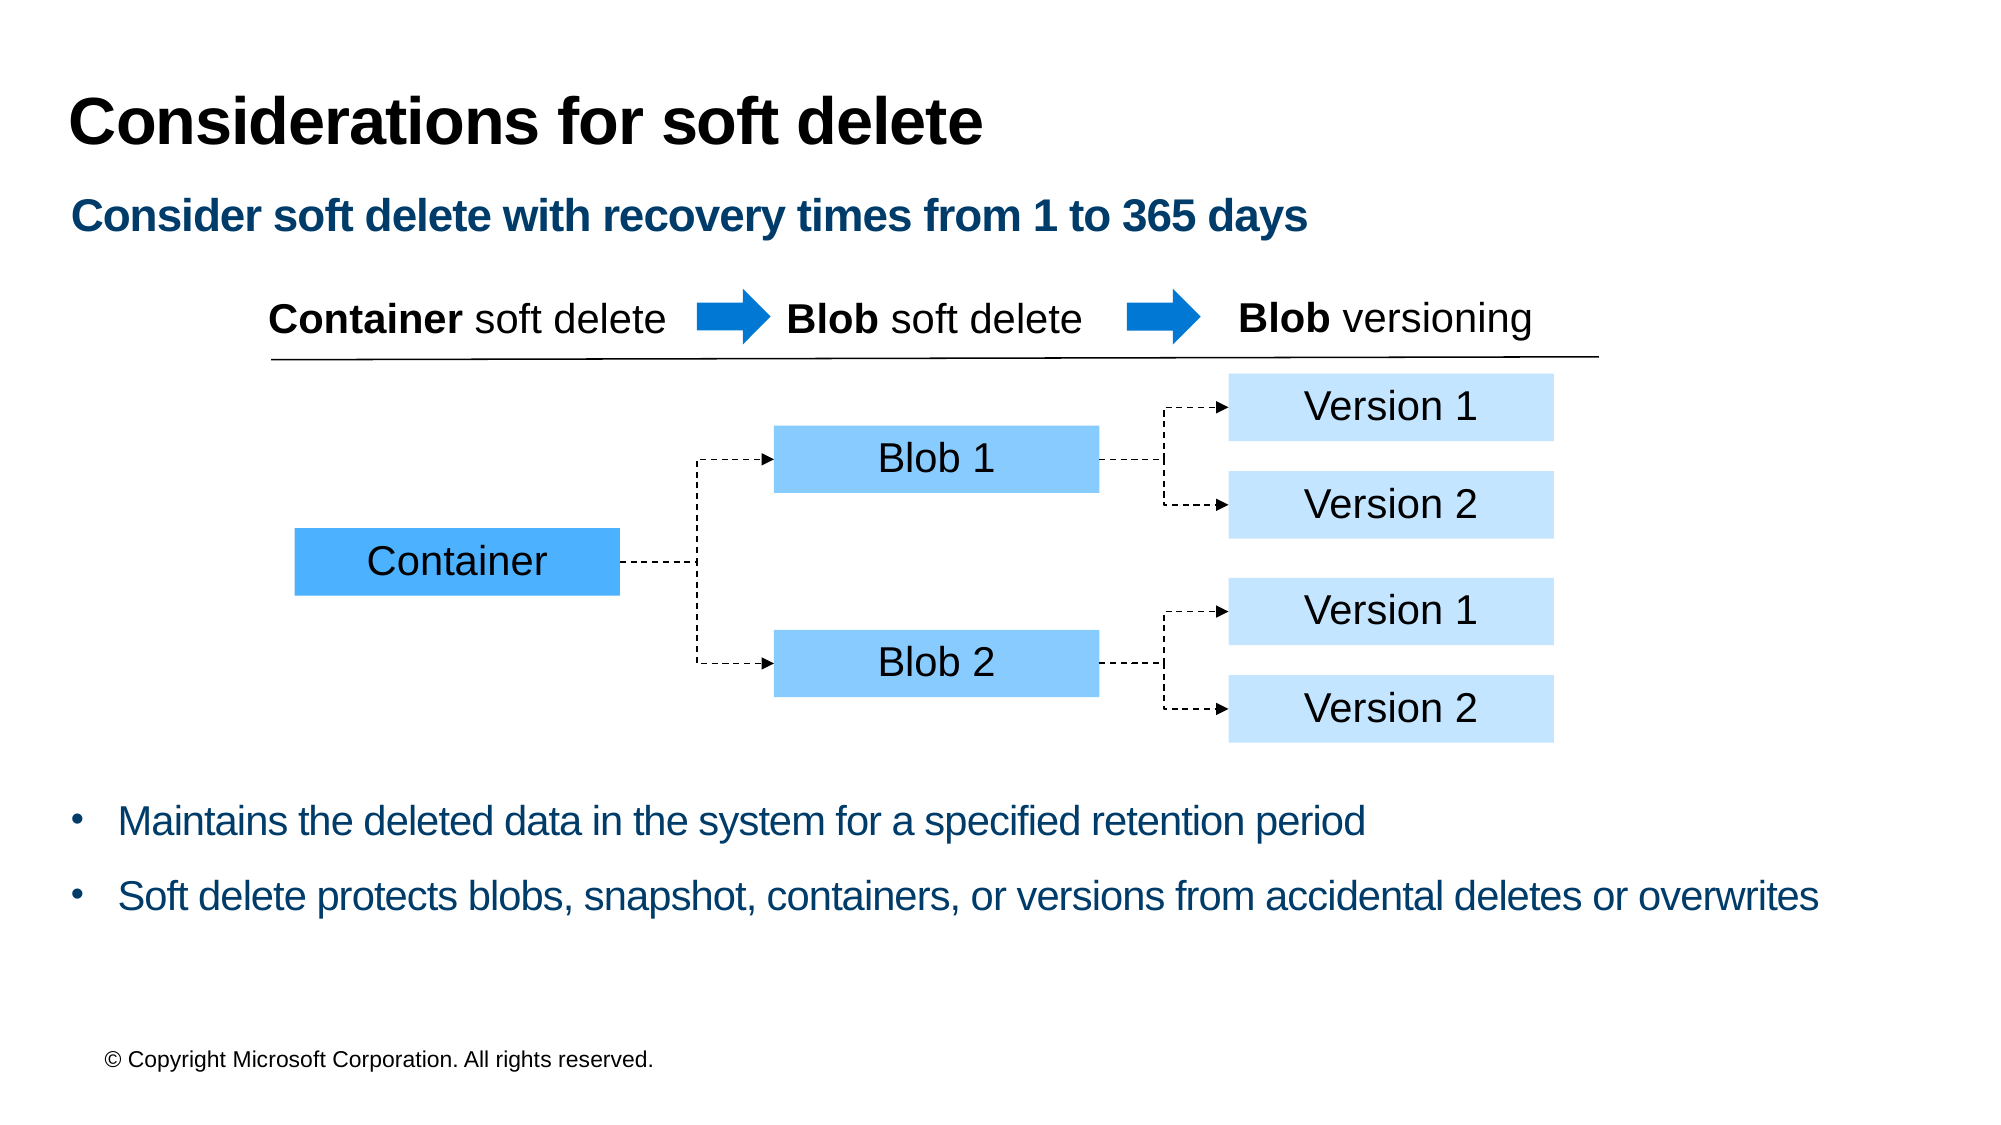

# Considerations for soft delete
Consider soft delete with recovery times from 1 to 365 days
Blob versioning
Container soft delete
Blob soft delete

Version 1
Blob 1
Version 2
Container
Version 1
Blob 2
Version 2
Maintains the deleted data in the system for a specified retention period
Soft delete protects blobs, snapshot, containers, or versions from accidental deletes or overwrites